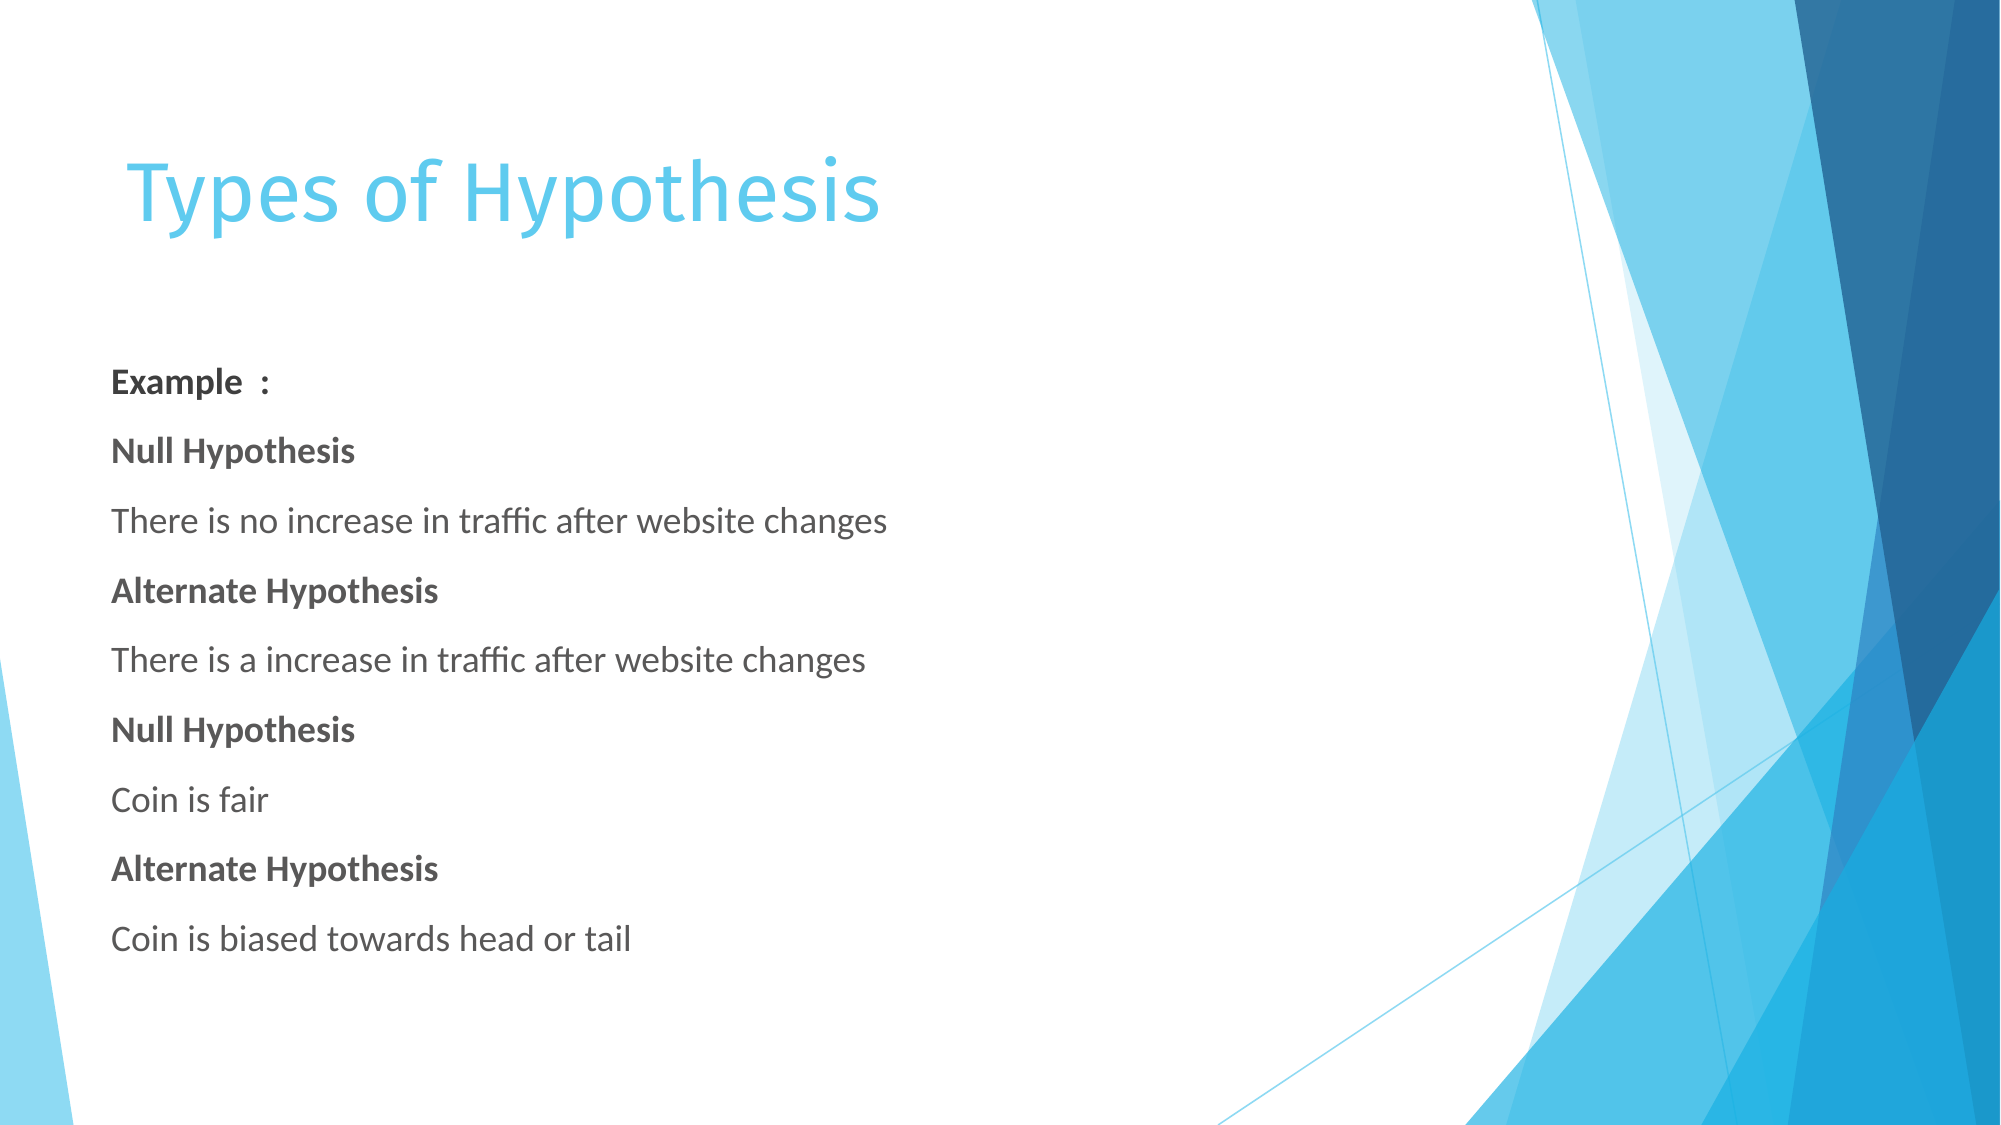

# Types of Hypothesis
Example  :
Null Hypothesis
There is no increase in traffic after website changes
Alternate Hypothesis
There is a increase in traffic after website changes
Null Hypothesis
Coin is fair
Alternate Hypothesis
Coin is biased towards head or tail